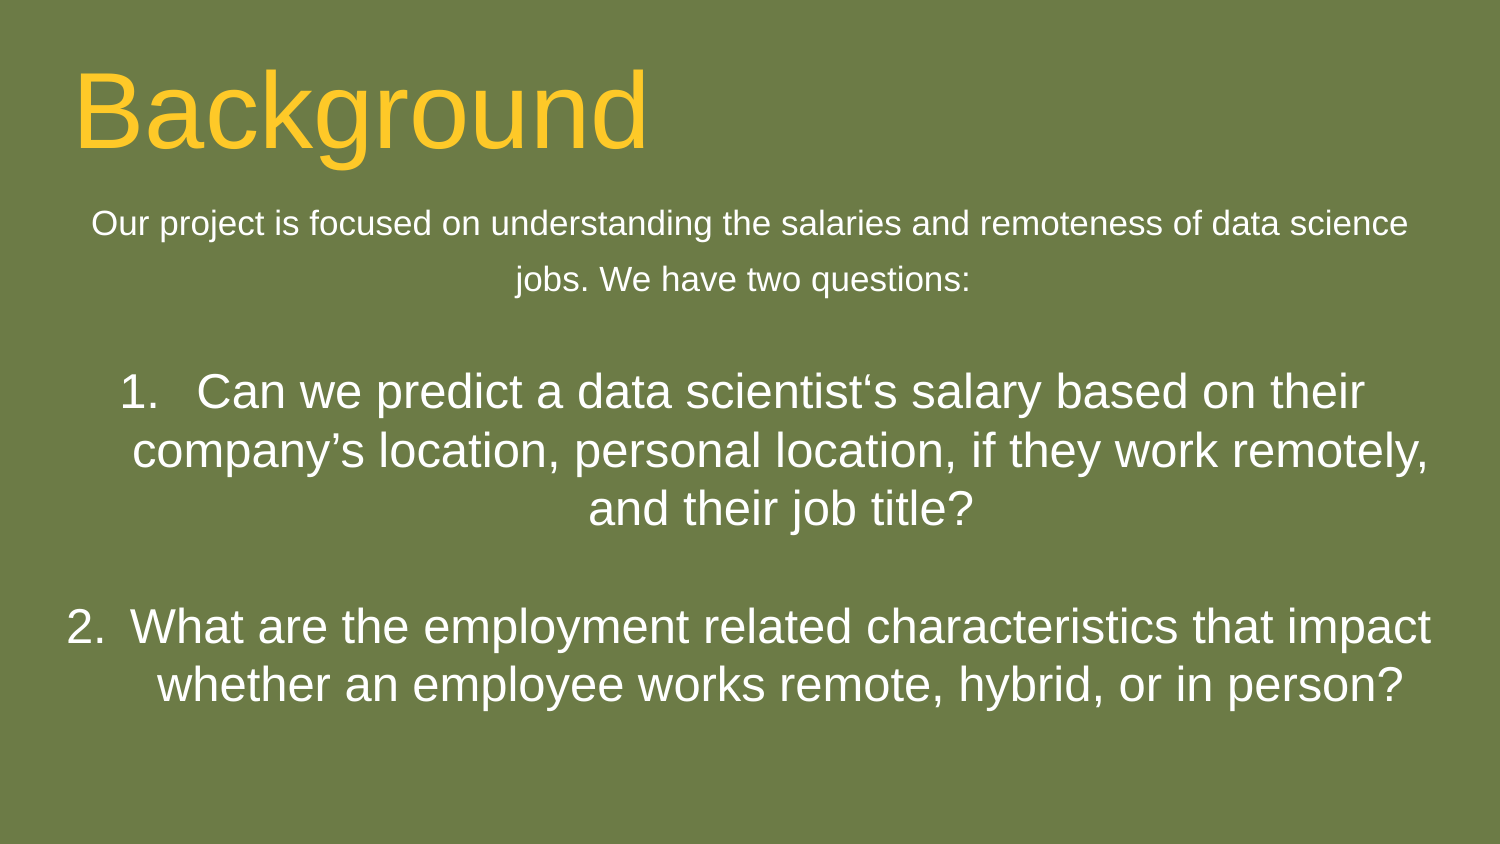

# Background

Our project is focused on understanding the salaries and remoteness of data science jobs. We have two questions:

Can we predict a data scientist‘s salary based on their company’s location, personal location, if they work remotely, and their job title?

What are the employment related characteristics that impact whether an employee works remote, hybrid, or in person?